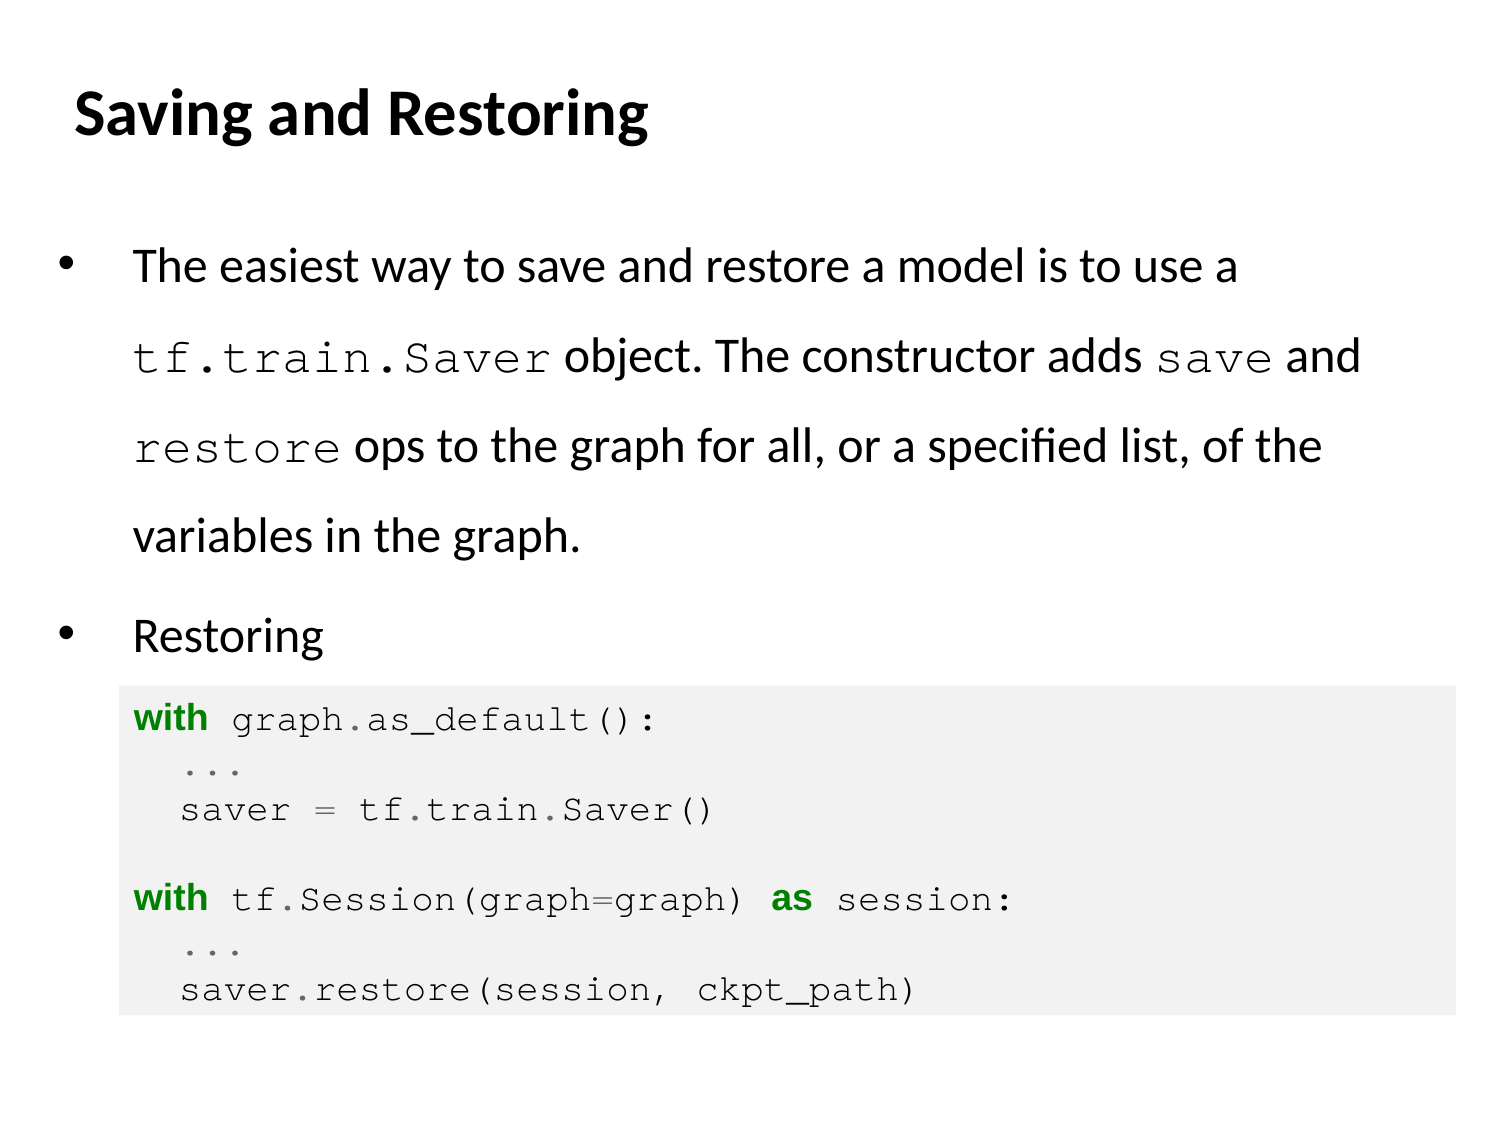

Saving and Restoring
The easiest way to save and restore a model is to use a tf.train.Saver object. The constructor adds save and restore ops to the graph for all, or a specified list, of the variables in the graph.
Restoring

with graph.as_default():
  ...
  saver = tf.train.Saver()

with tf.Session(graph=graph) as session:
  ...
  saver.restore(session, ckpt_path)